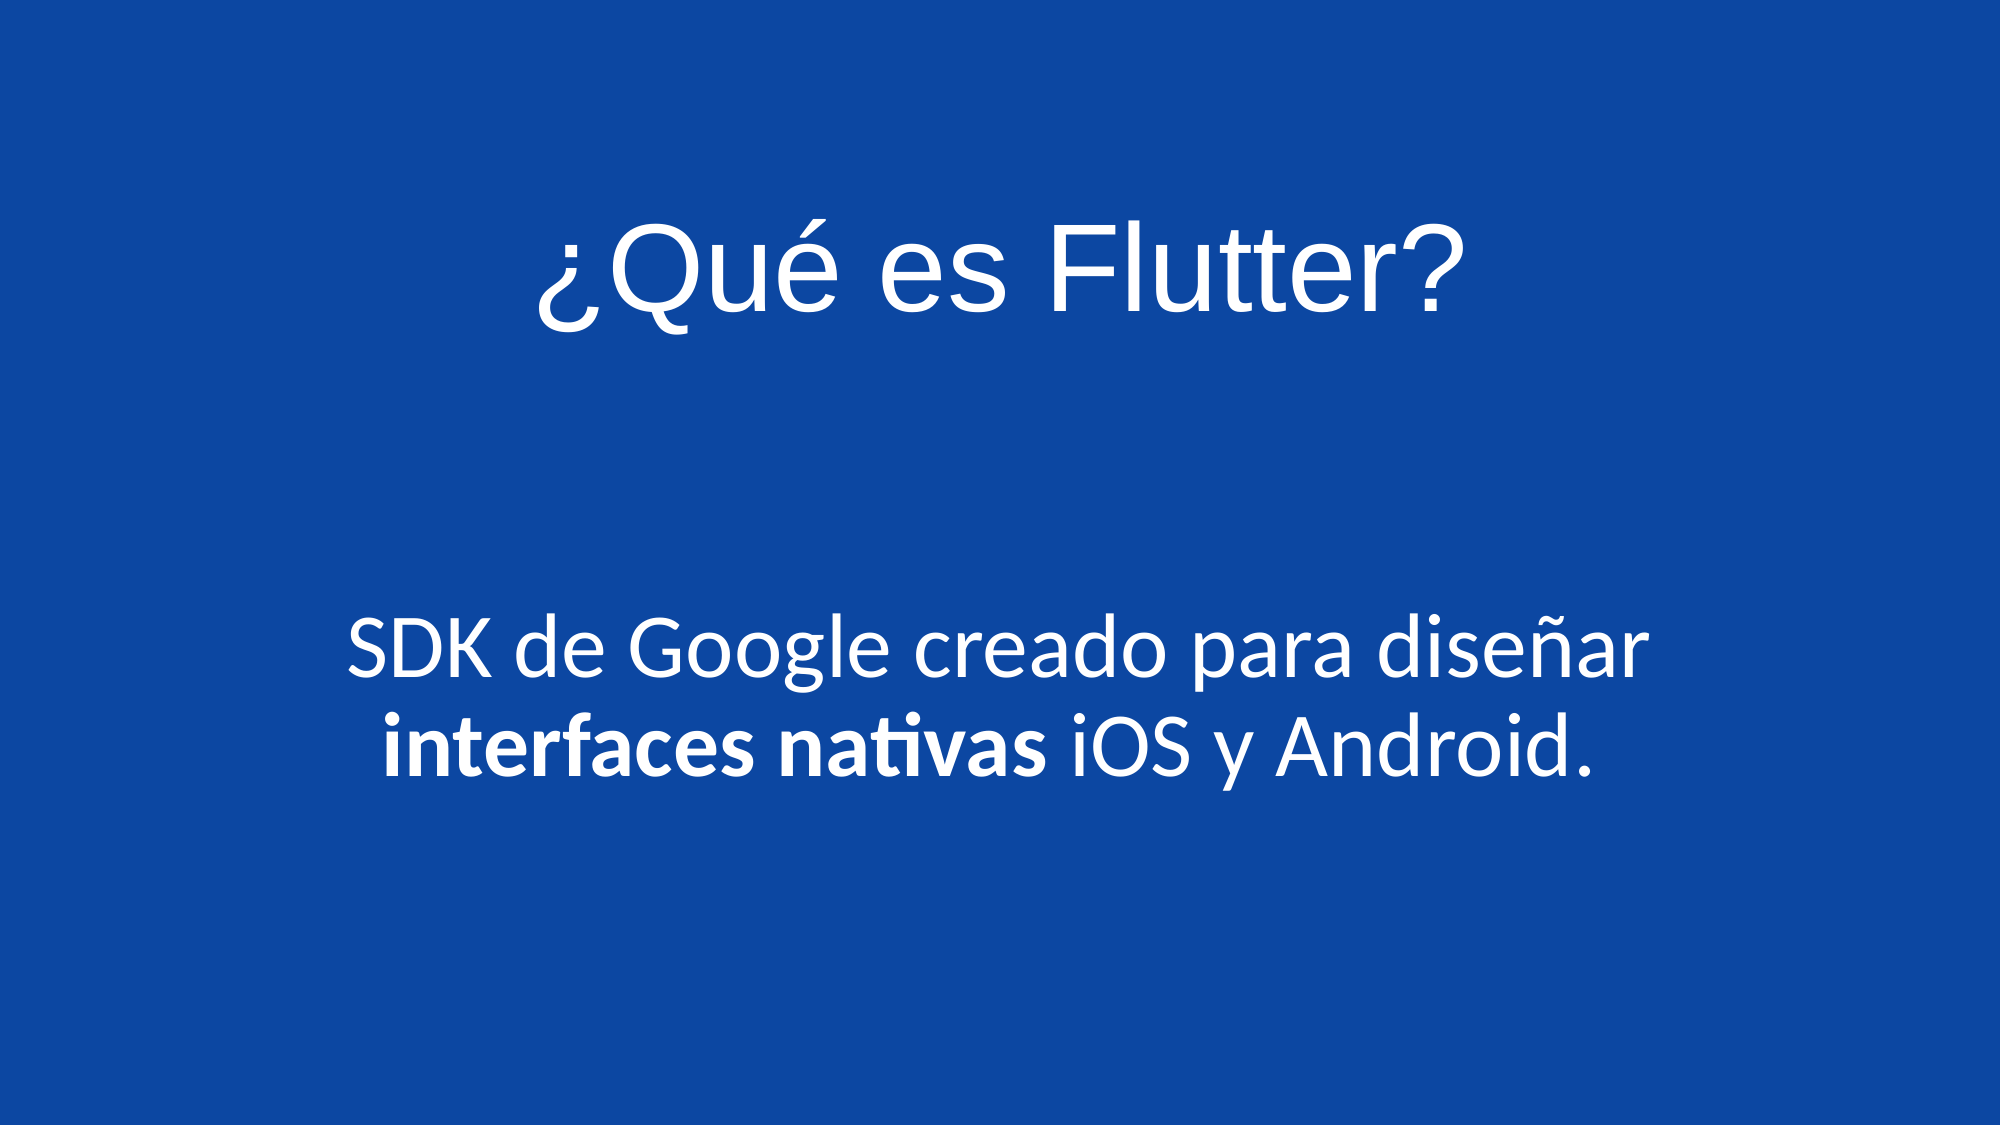

# ¿Qué es Flutter?
SDK de Google creado para diseñar interfaces nativas iOS y Android.